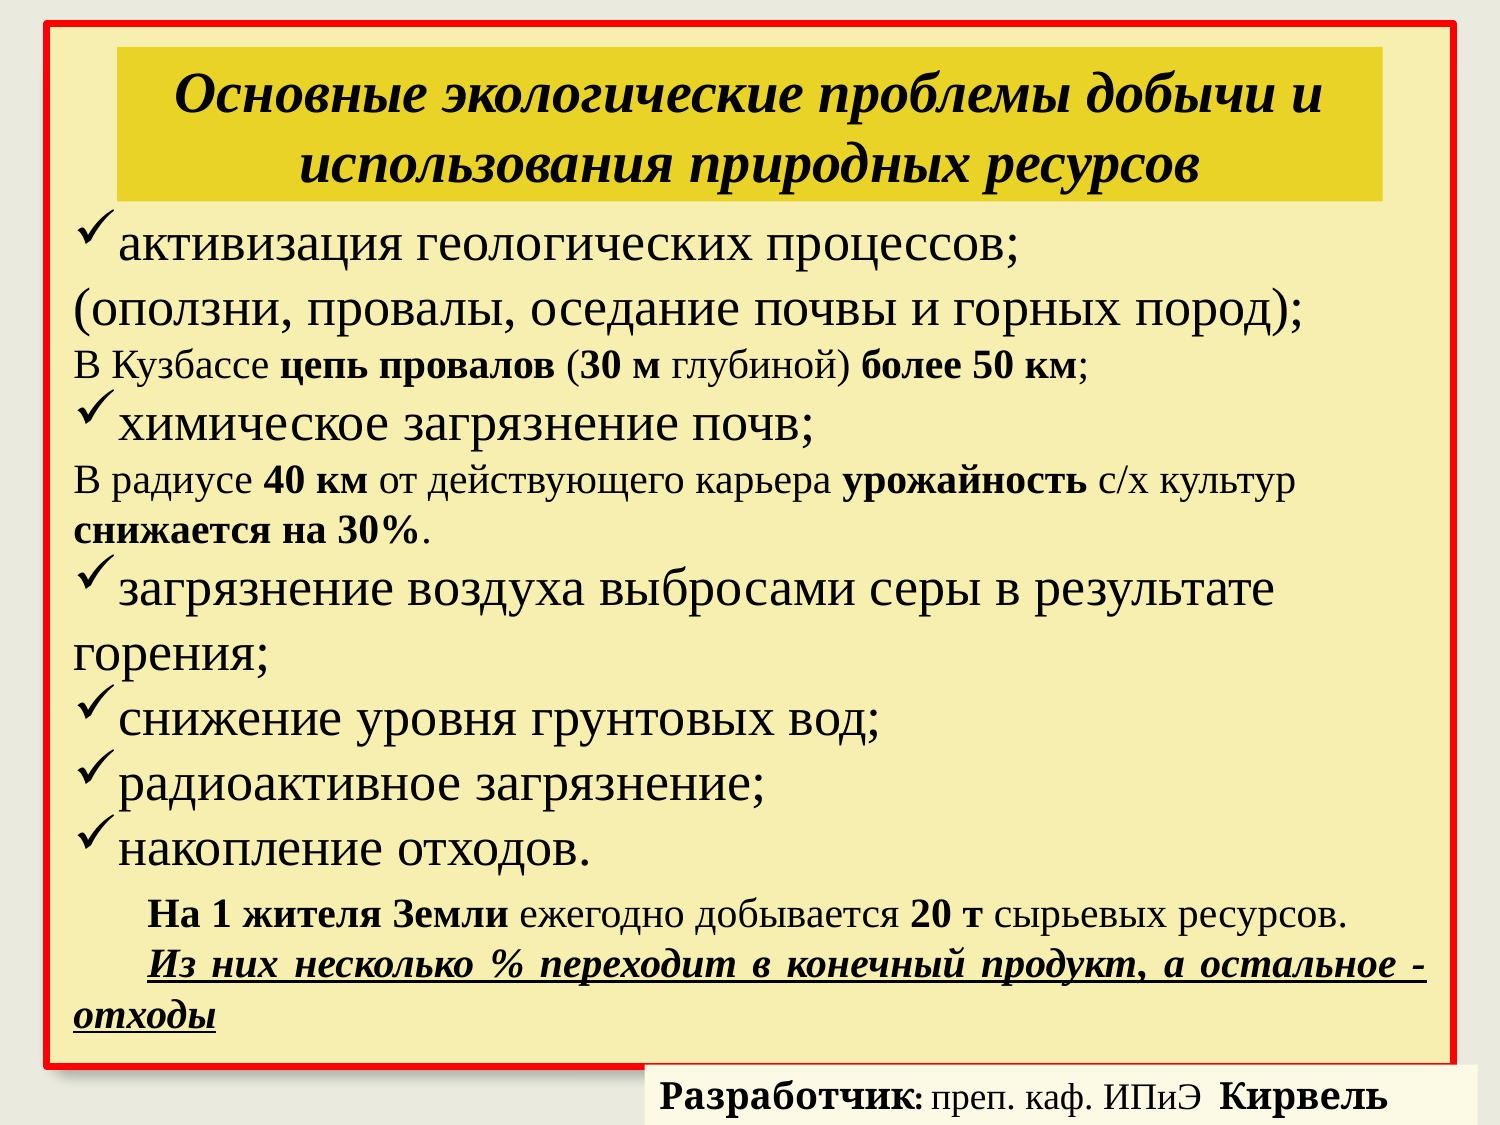

Основные экологические проблемы добычи и использования природных ресурсов
активизация геологических процессов;
(оползни, провалы, оседание почвы и горных пород);
В Кузбассе цепь провалов (30 м глубиной) более 50 км;
химическое загрязнение почв;
В радиусе 40 км от действующего карьера урожайность с/х культур снижается на 30%.
загрязнение воздуха выбросами серы в результате горения;
снижение уровня грунтовых вод;
радиоактивное загрязнение;
накопление отходов.
На 1 жителя Земли ежегодно добывается 20 т сырьевых ресурсов.
Из них несколько % переходит в конечный продукт, а остальное - отходы
Разработчик: преп. каф. ИПиЭ  Кирвель П.И.